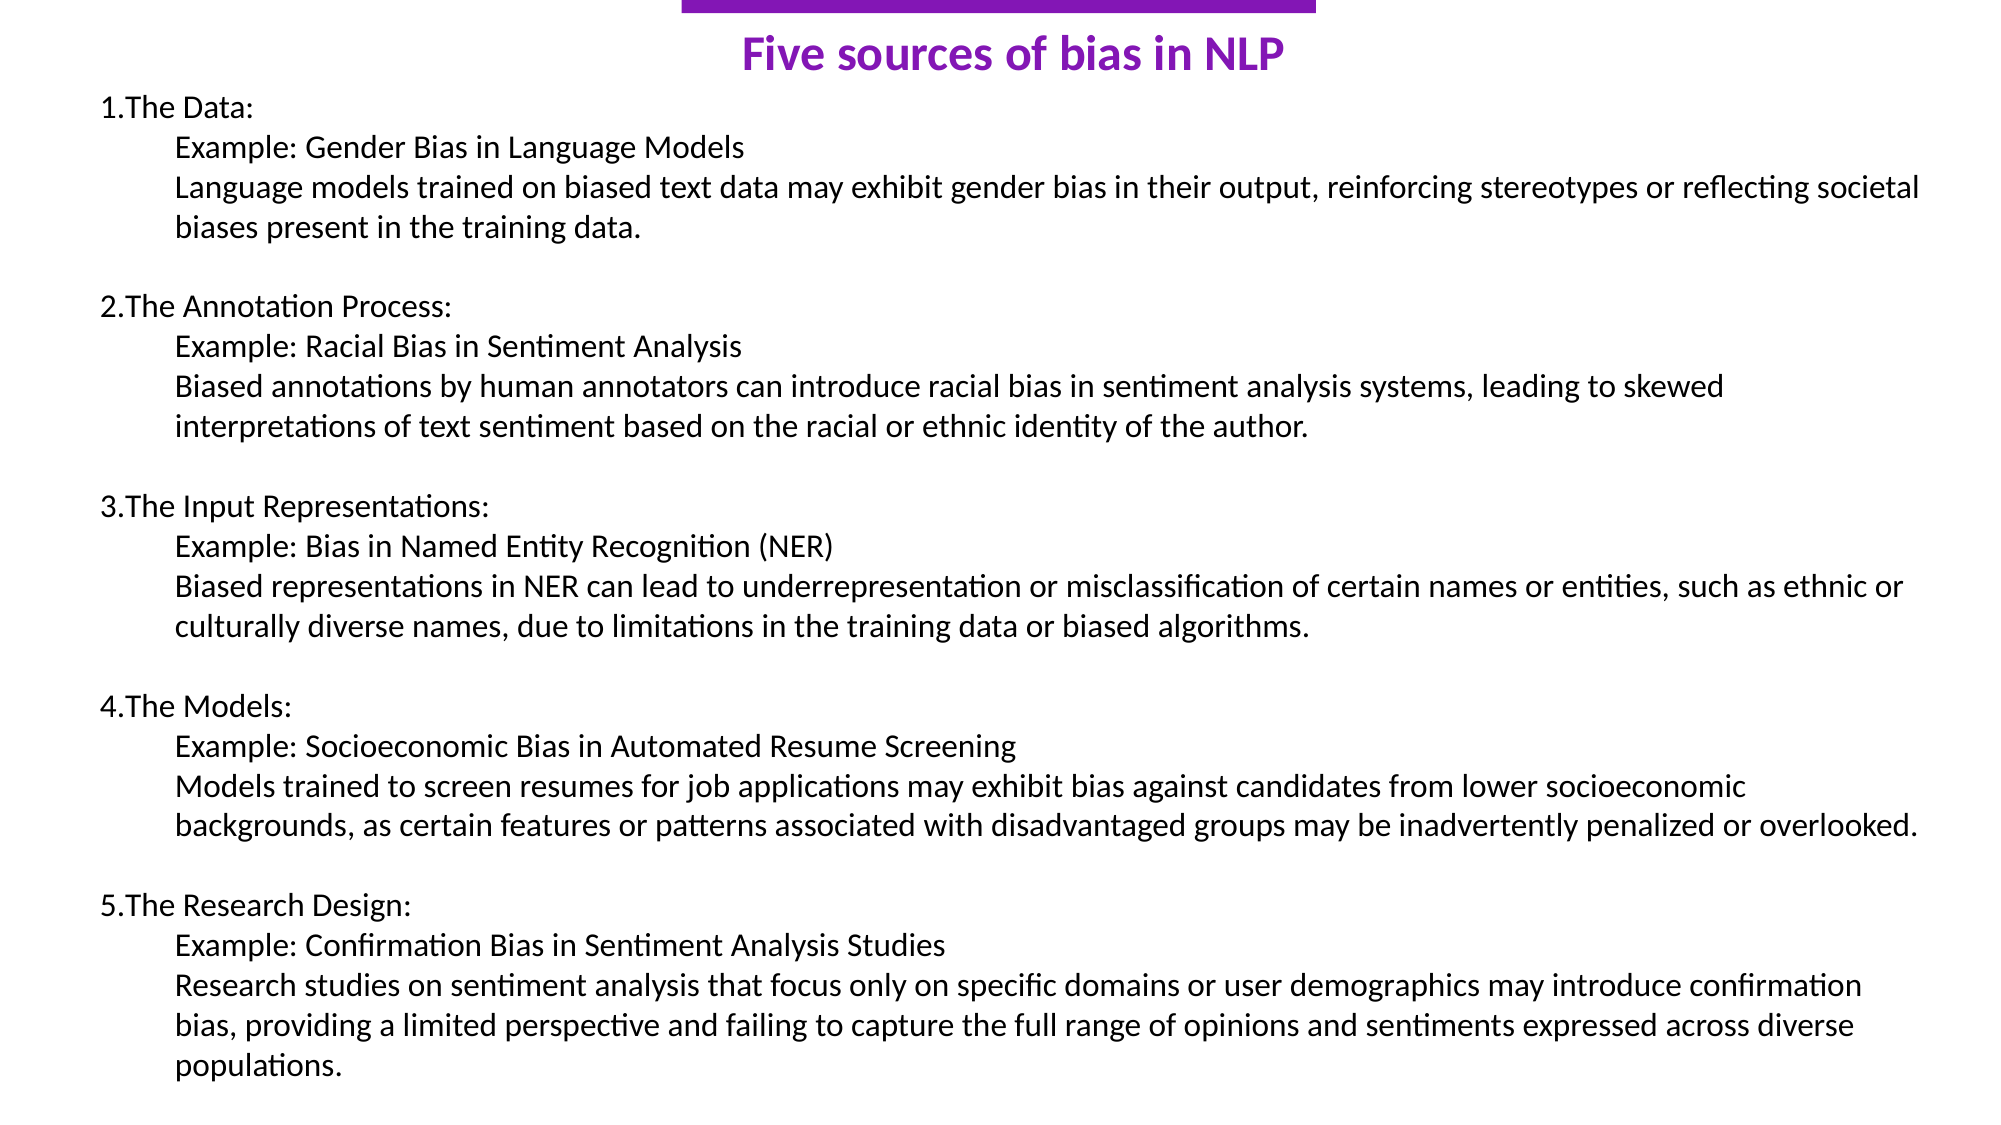

Five sources of bias in NLP
The Data:
Example: Gender Bias in Language Models
Language models trained on biased text data may exhibit gender bias in their output, reinforcing stereotypes or reflecting societal biases present in the training data.

The Annotation Process:
Example: Racial Bias in Sentiment Analysis
Biased annotations by human annotators can introduce racial bias in sentiment analysis systems, leading to skewed interpretations of text sentiment based on the racial or ethnic identity of the author.

The Input Representations:
Example: Bias in Named Entity Recognition (NER)
Biased representations in NER can lead to underrepresentation or misclassification of certain names or entities, such as ethnic or culturally diverse names, due to limitations in the training data or biased algorithms.

The Models:
Example: Socioeconomic Bias in Automated Resume Screening
Models trained to screen resumes for job applications may exhibit bias against candidates from lower socioeconomic backgrounds, as certain features or patterns associated with disadvantaged groups may be inadvertently penalized or overlooked.

The Research Design:
Example: Confirmation Bias in Sentiment Analysis Studies
Research studies on sentiment analysis that focus only on specific domains or user demographics may introduce confirmation bias, providing a limited perspective and failing to capture the full range of opinions and sentiments expressed across diverse populations.